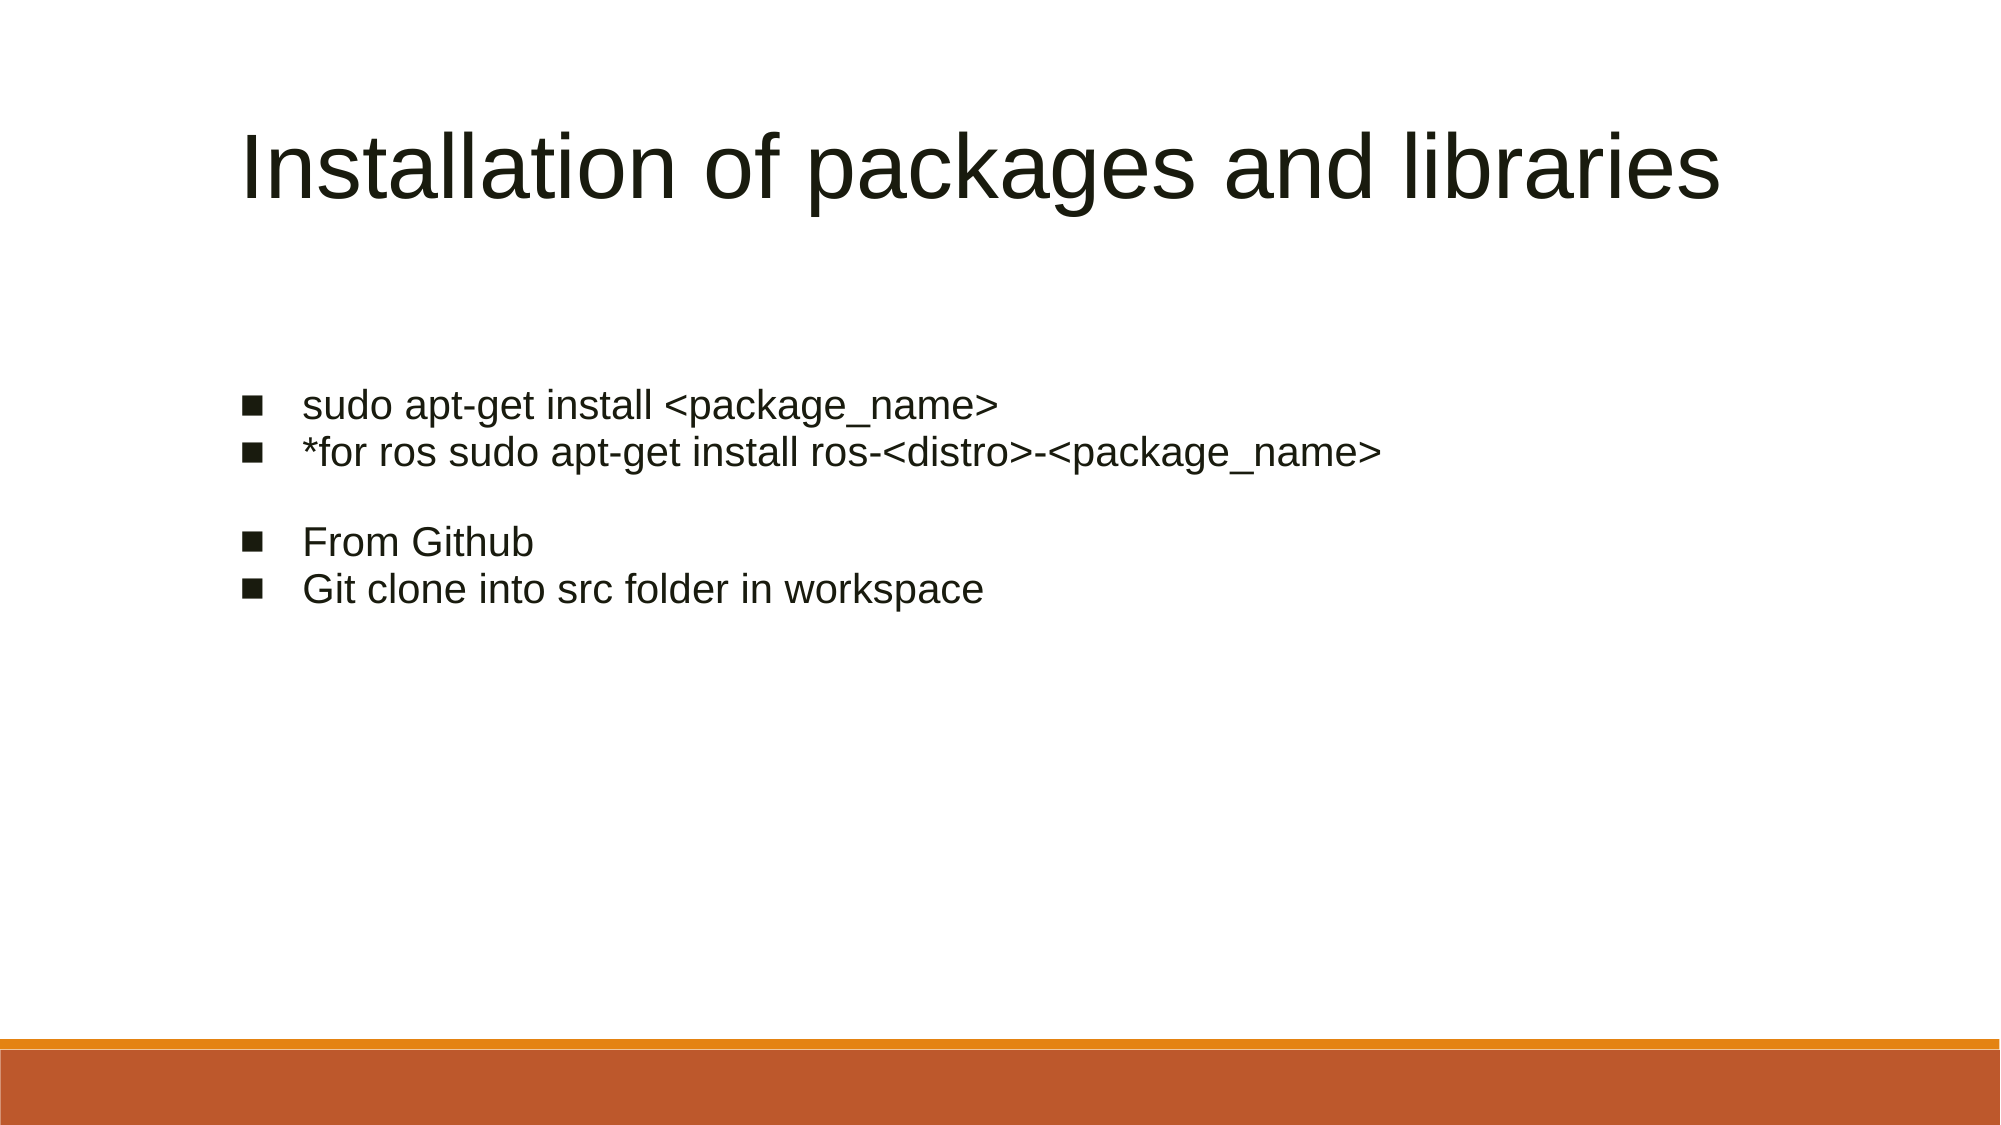

Installation of packages and libraries
sudo apt-get install <package_name>
*for ros sudo apt-get install ros-<distro>-<package_name>

From Github
Git clone into src folder in workspace